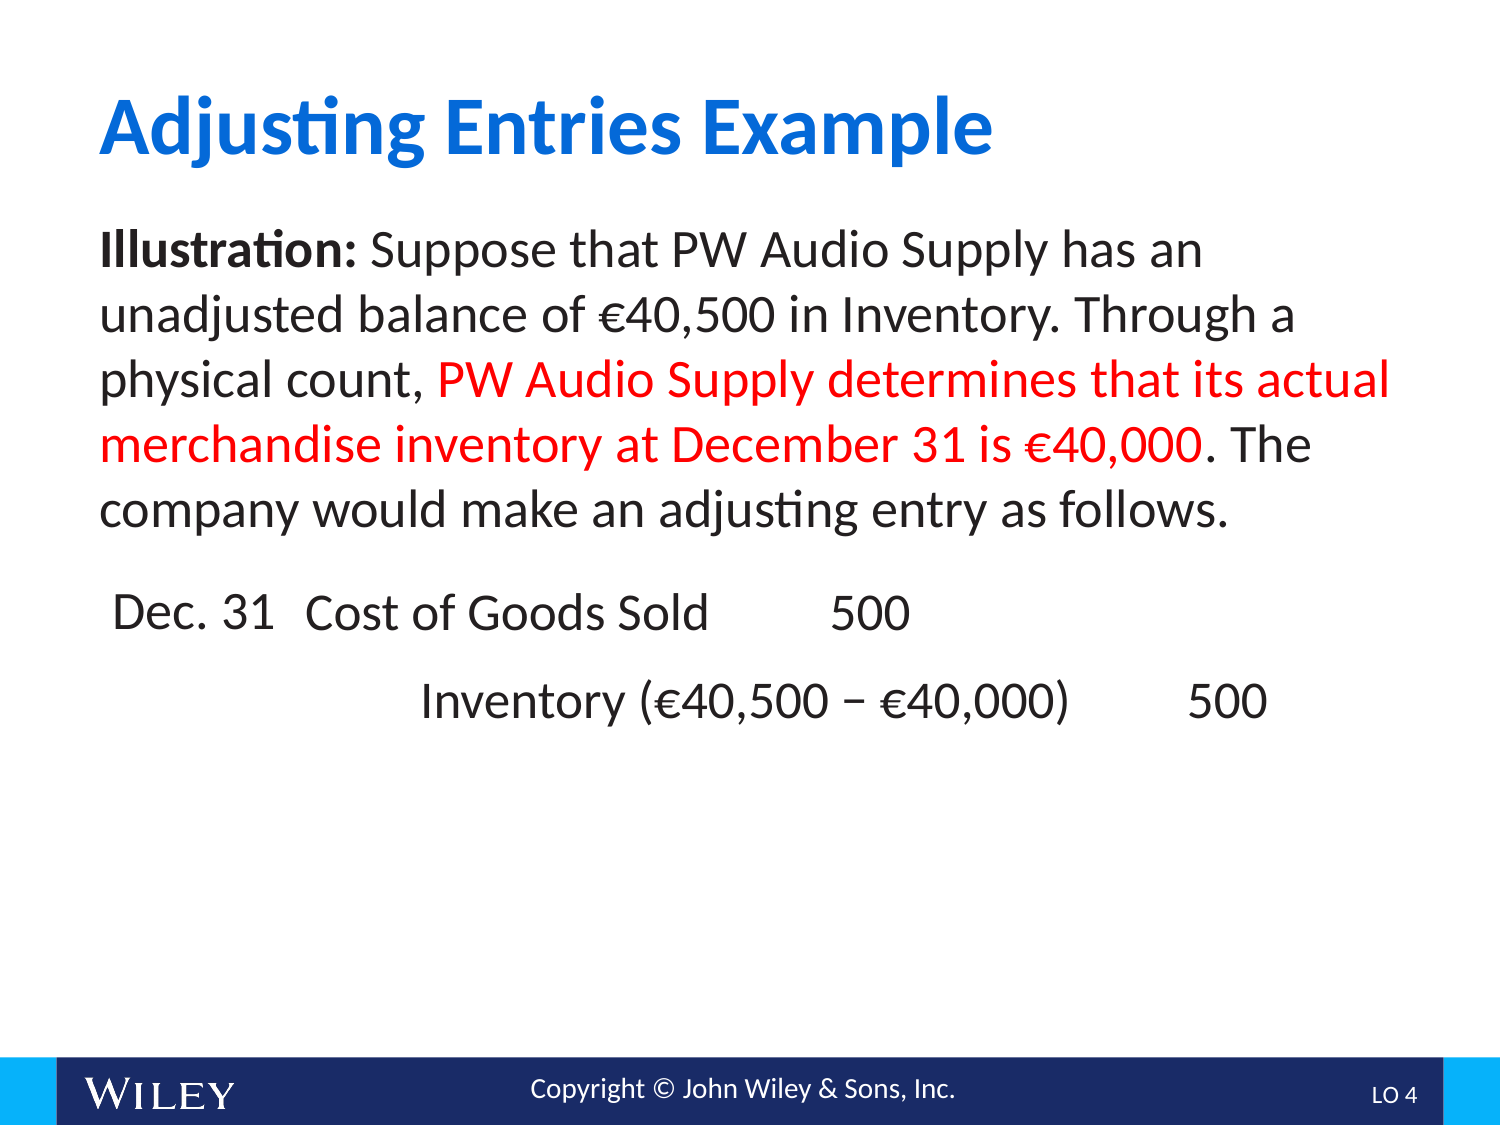

# Adjusting Entries Example
Illustration: Suppose that PW Audio Supply has an unadjusted balance of €40,500 in Inventory. Through a physical count, PW Audio Supply determines that its actual merchandise inventory at December 31 is €40,000. The company would make an adjusting entry as follows.
Dec. 31
Cost of Goods Sold				       500
Inventory (€40,500 − €40,000)			500
L O 4